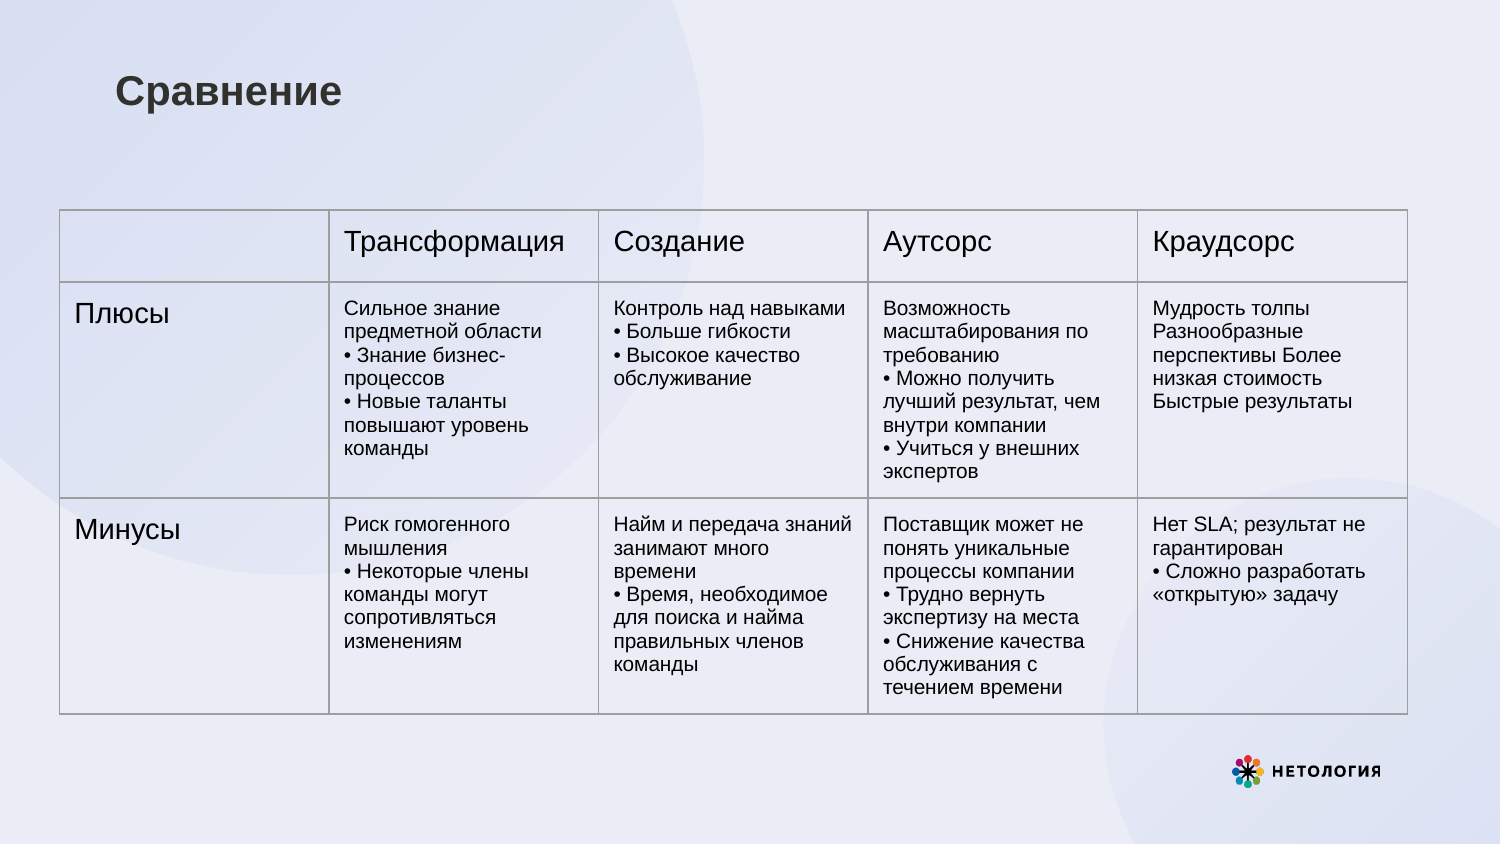

# Сравнение
|  | Трансформация | Создание | Аутсорс | Краудсорс |
| --- | --- | --- | --- | --- |
| Плюсы | Сильное знание предметной области • Знание бизнес-процессов • Новые таланты повышают уровень команды | Контроль над навыками • Больше гибкости • Высокое качество обслуживание | Возможность масштабирования по требованию • Можно получить лучший результат, чем внутри компании • Учиться у внешних экспертов | Мудрость толпы Разнообразные перспективы Более низкая стоимость Быстрые результаты |
| Минусы | Риск гомогенного мышления • Некоторые члены команды могут сопротивляться изменениям | Найм и передача знаний занимают много времени • Время, необходимое для поиска и найма правильных членов команды | Поставщик может не понять уникальные процессы компании • Трудно вернуть экспертизу на места • Снижение качества обслуживания с течением времени | Нет SLA; результат не гарантирован • Сложно разработать «открытую» задачу |